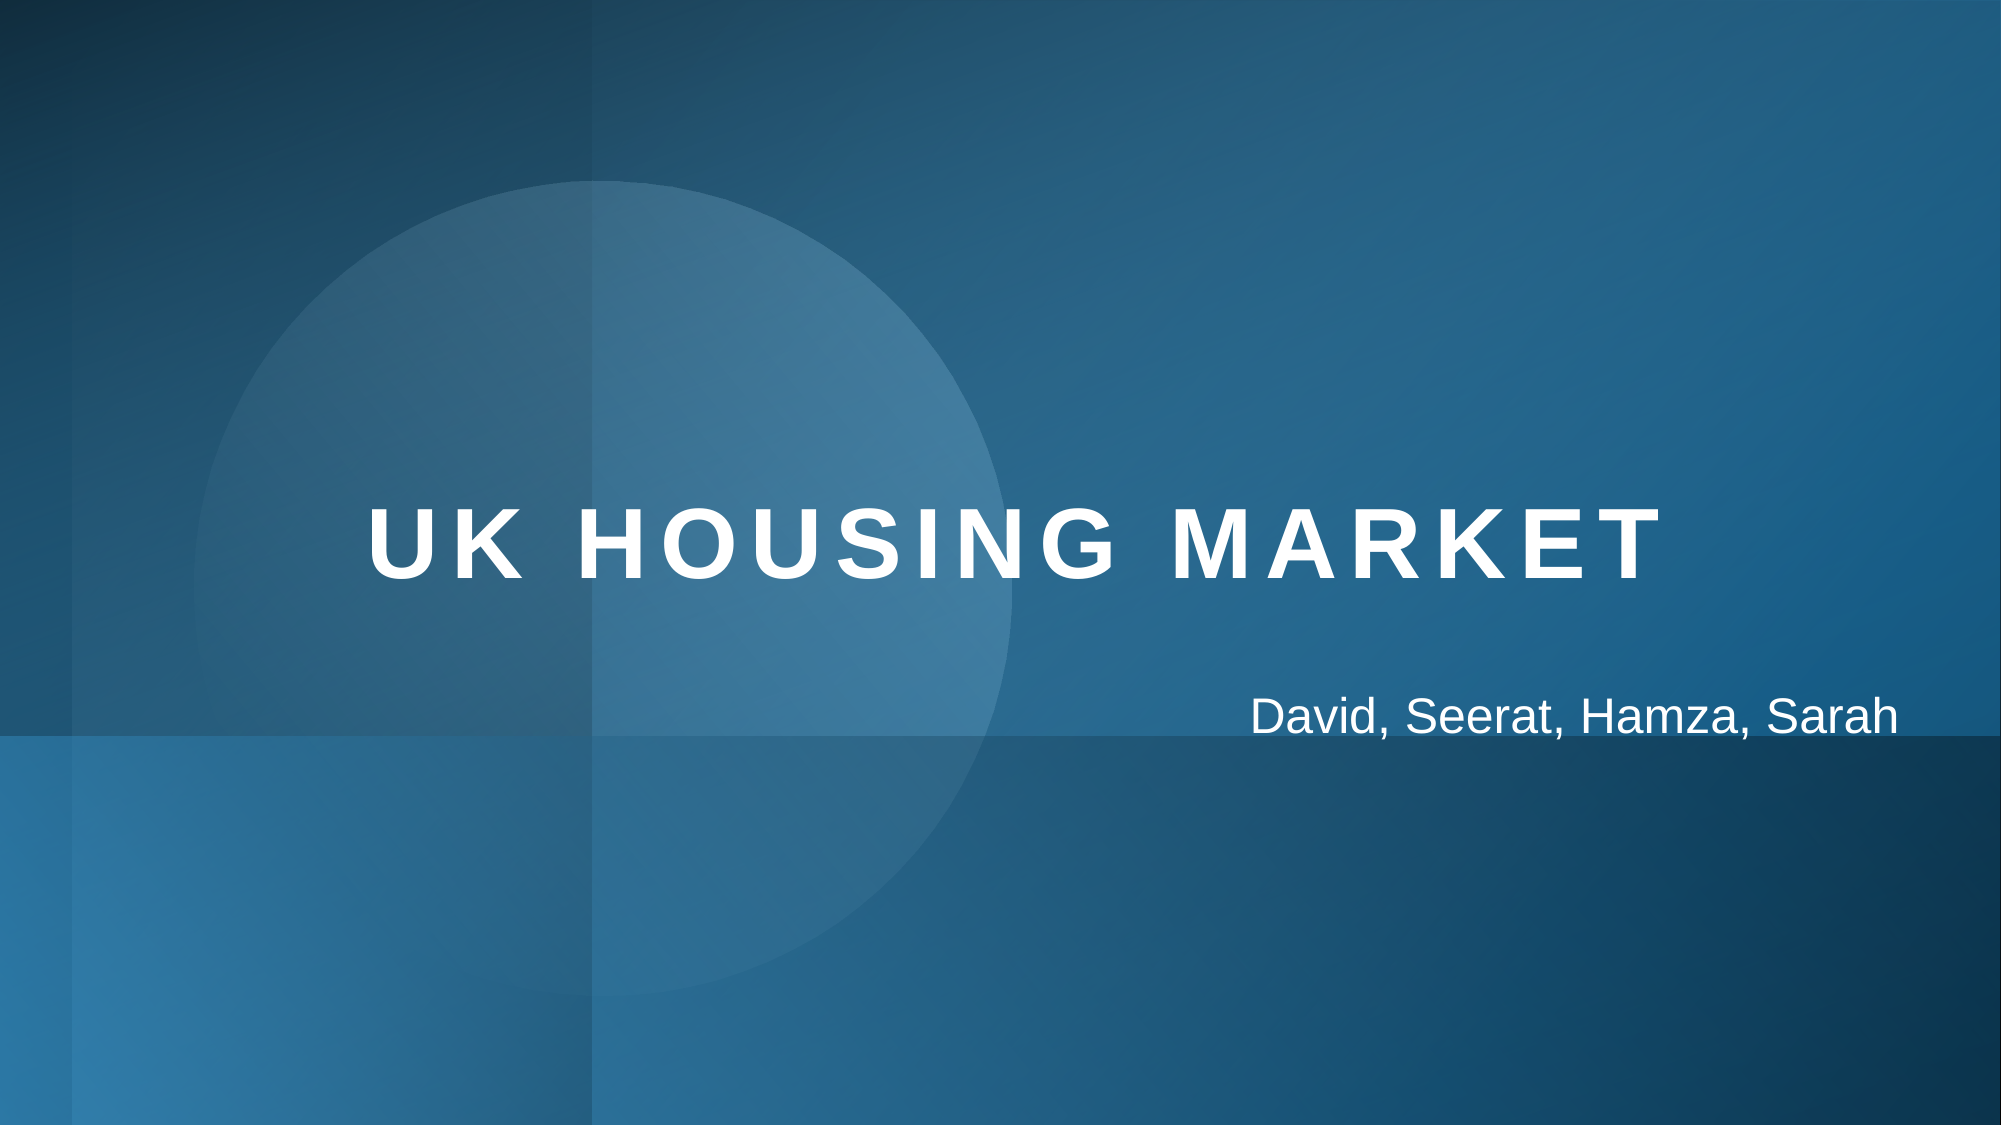

# UK HOUSING MARKET
David, Seerat, Hamza, Sarah